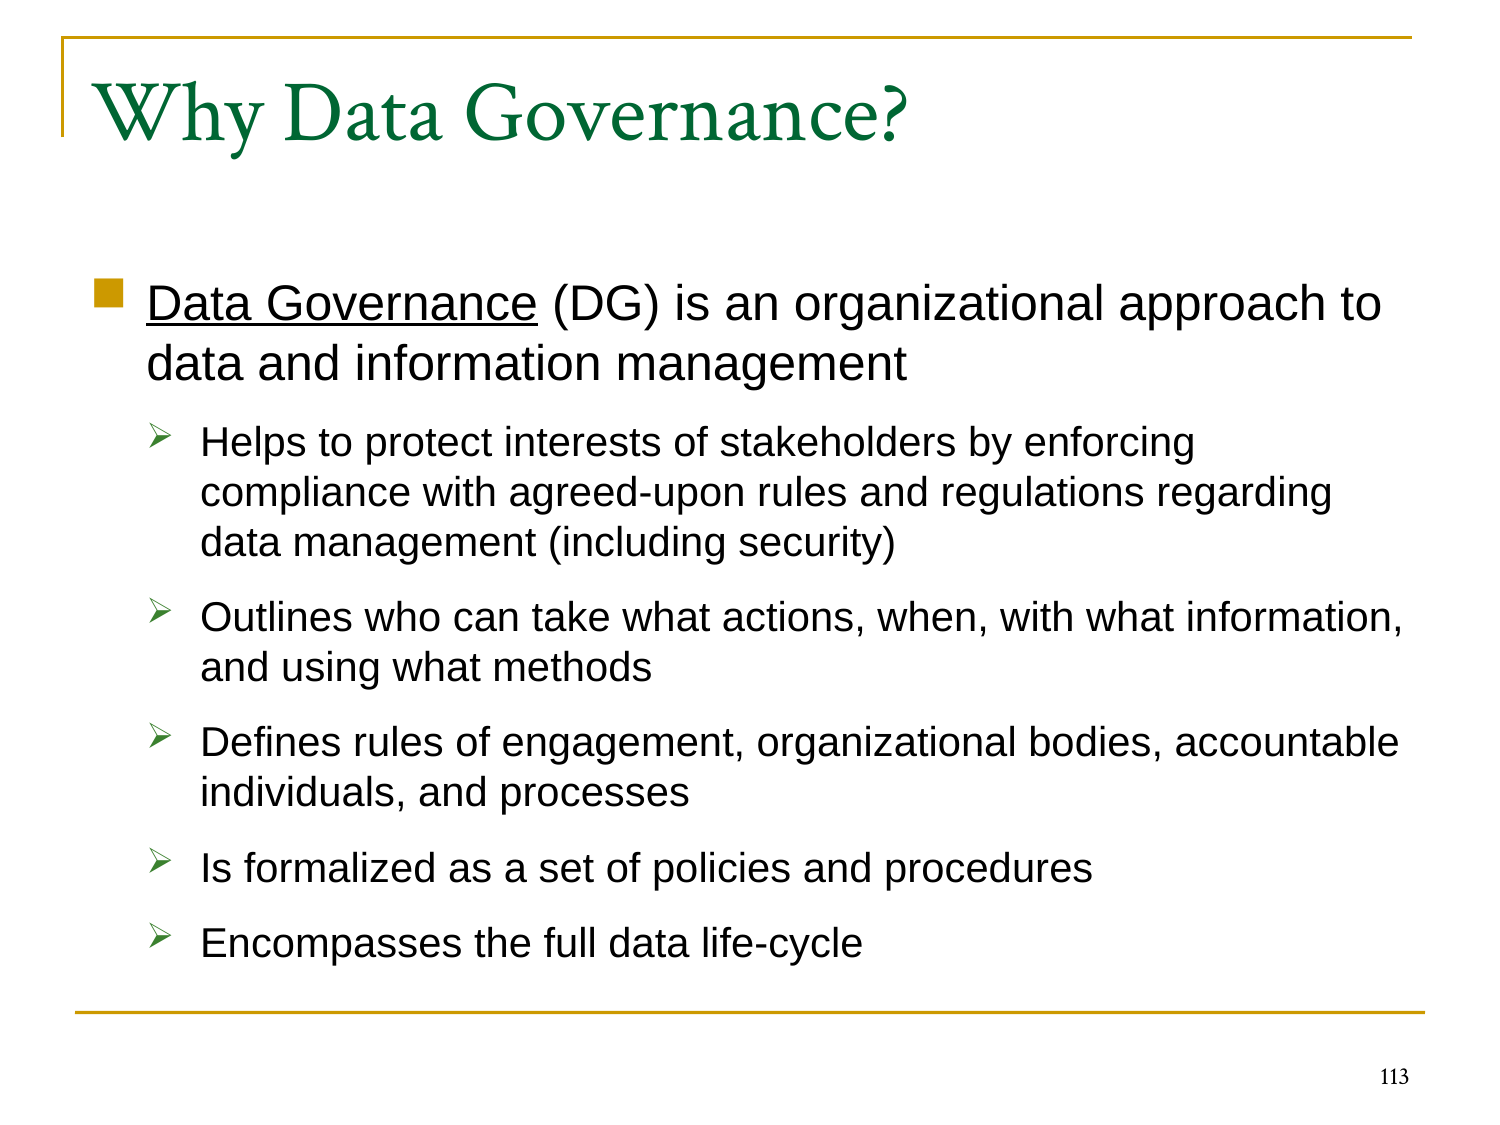

# Why Data Governance?
Data Governance (DG) is an organizational approach to data and information management
Helps to protect interests of stakeholders by enforcing compliance with agreed-upon rules and regulations regarding data management (including security)
Outlines who can take what actions, when, with what information, and using what methods
Defines rules of engagement, organizational bodies, accountable individuals, and processes
Is formalized as a set of policies and procedures
Encompasses the full data life-cycle

113